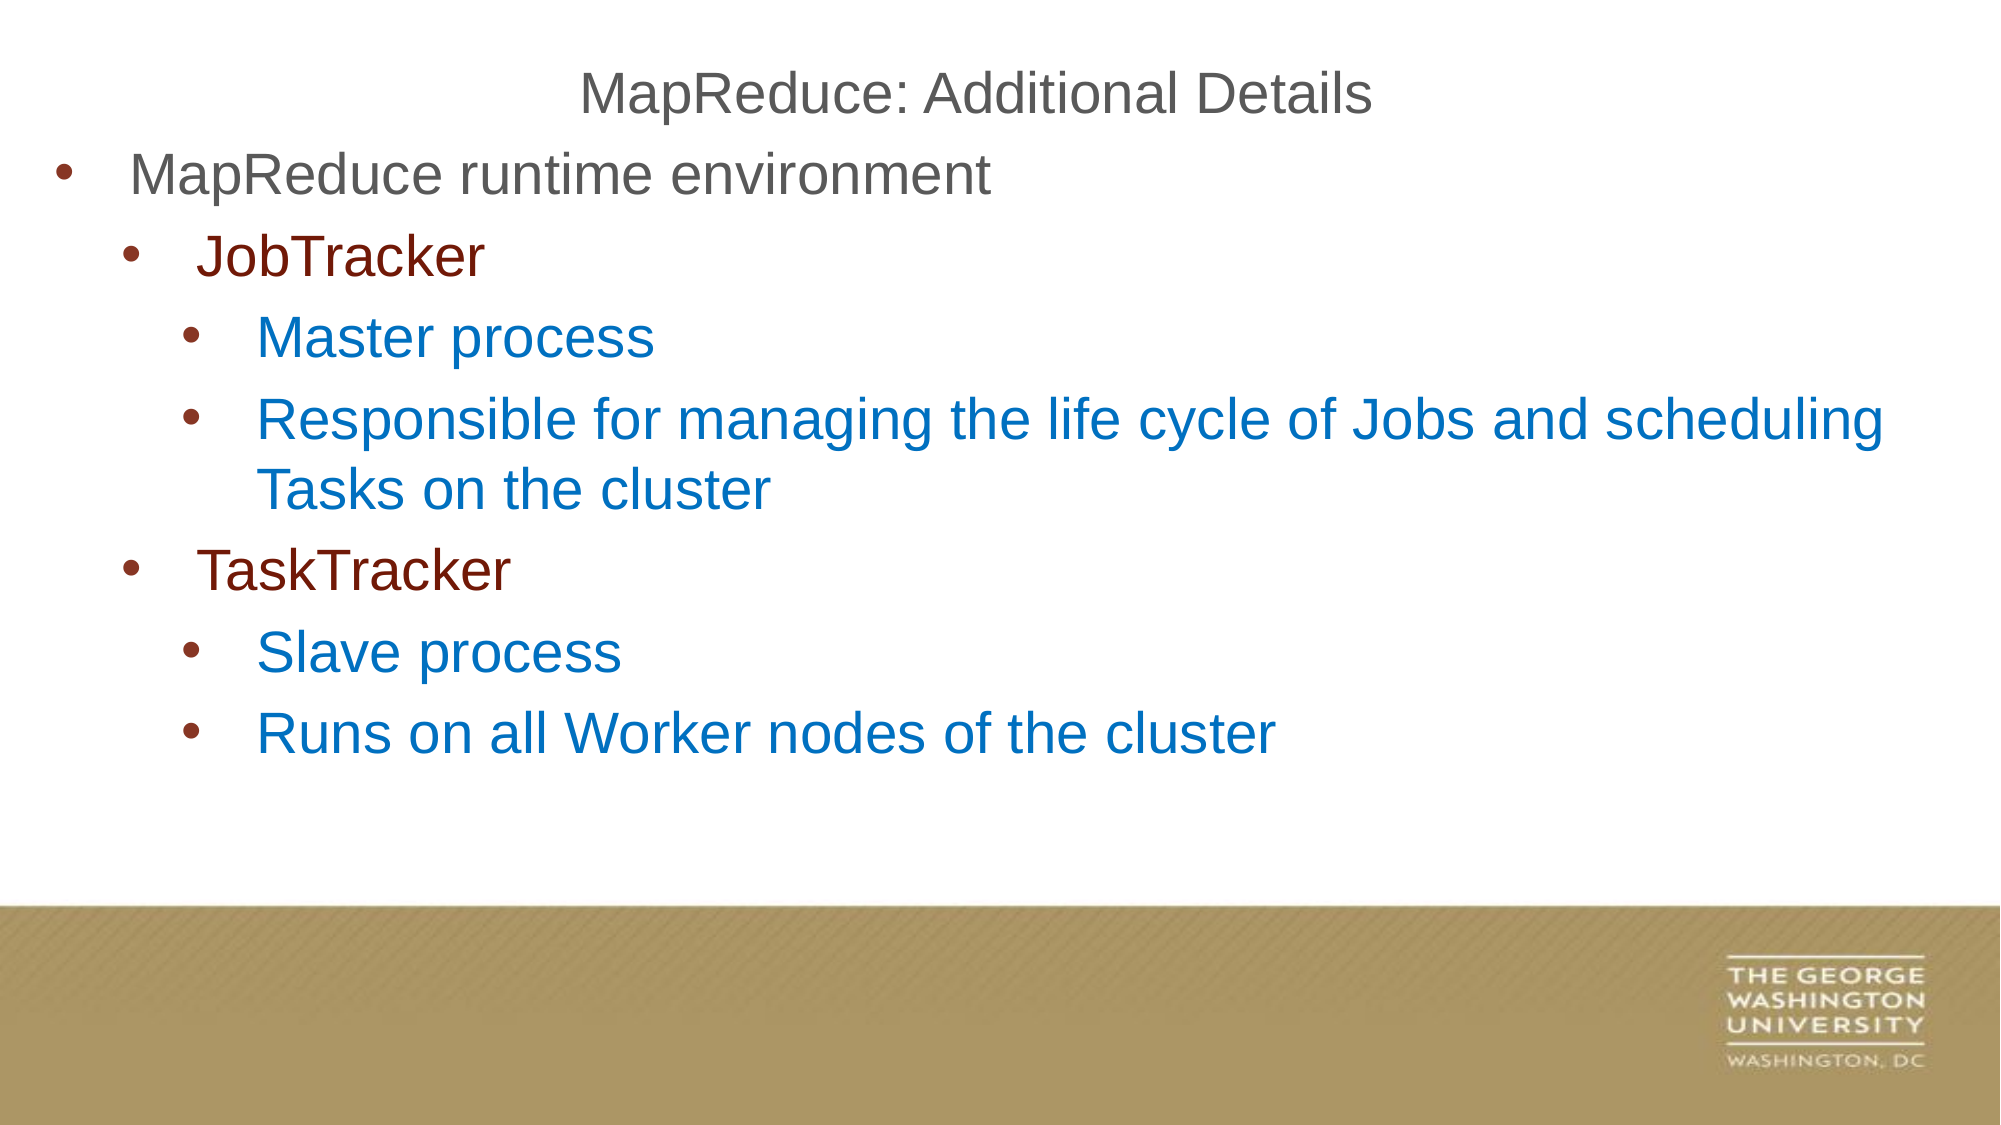

MapReduce: Additional Details
MapReduce runtime environment
JobTracker
Master process
Responsible for managing the life cycle of Jobs and scheduling Tasks on the cluster
TaskTracker
Slave process
Runs on all Worker nodes of the cluster